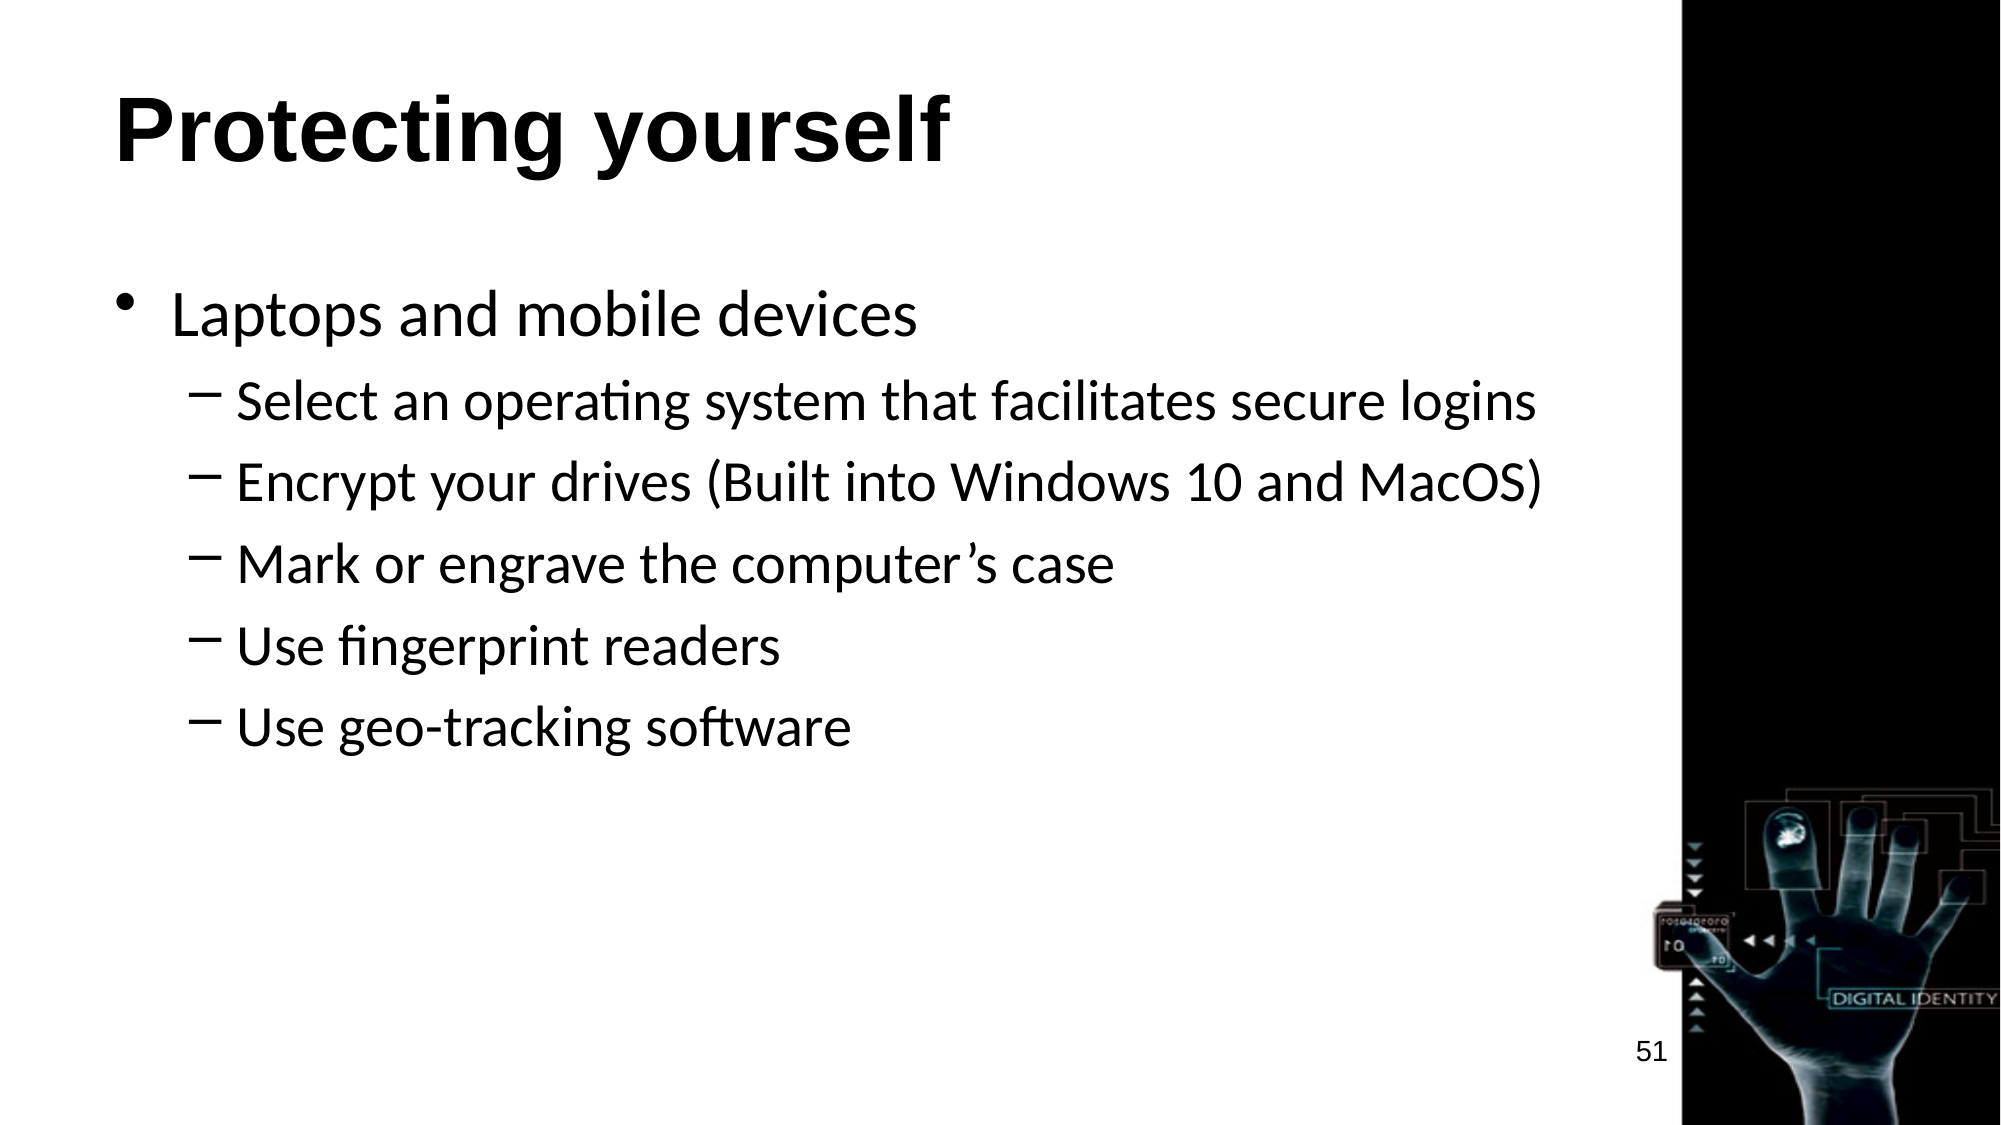

# Protecting yourself
Laptops and mobile devices
Select an operating system that facilitates secure logins
Encrypt your drives (Built into Windows 10 and MacOS)
Mark or engrave the computer’s case
Use fingerprint readers
Use geo-tracking software
51